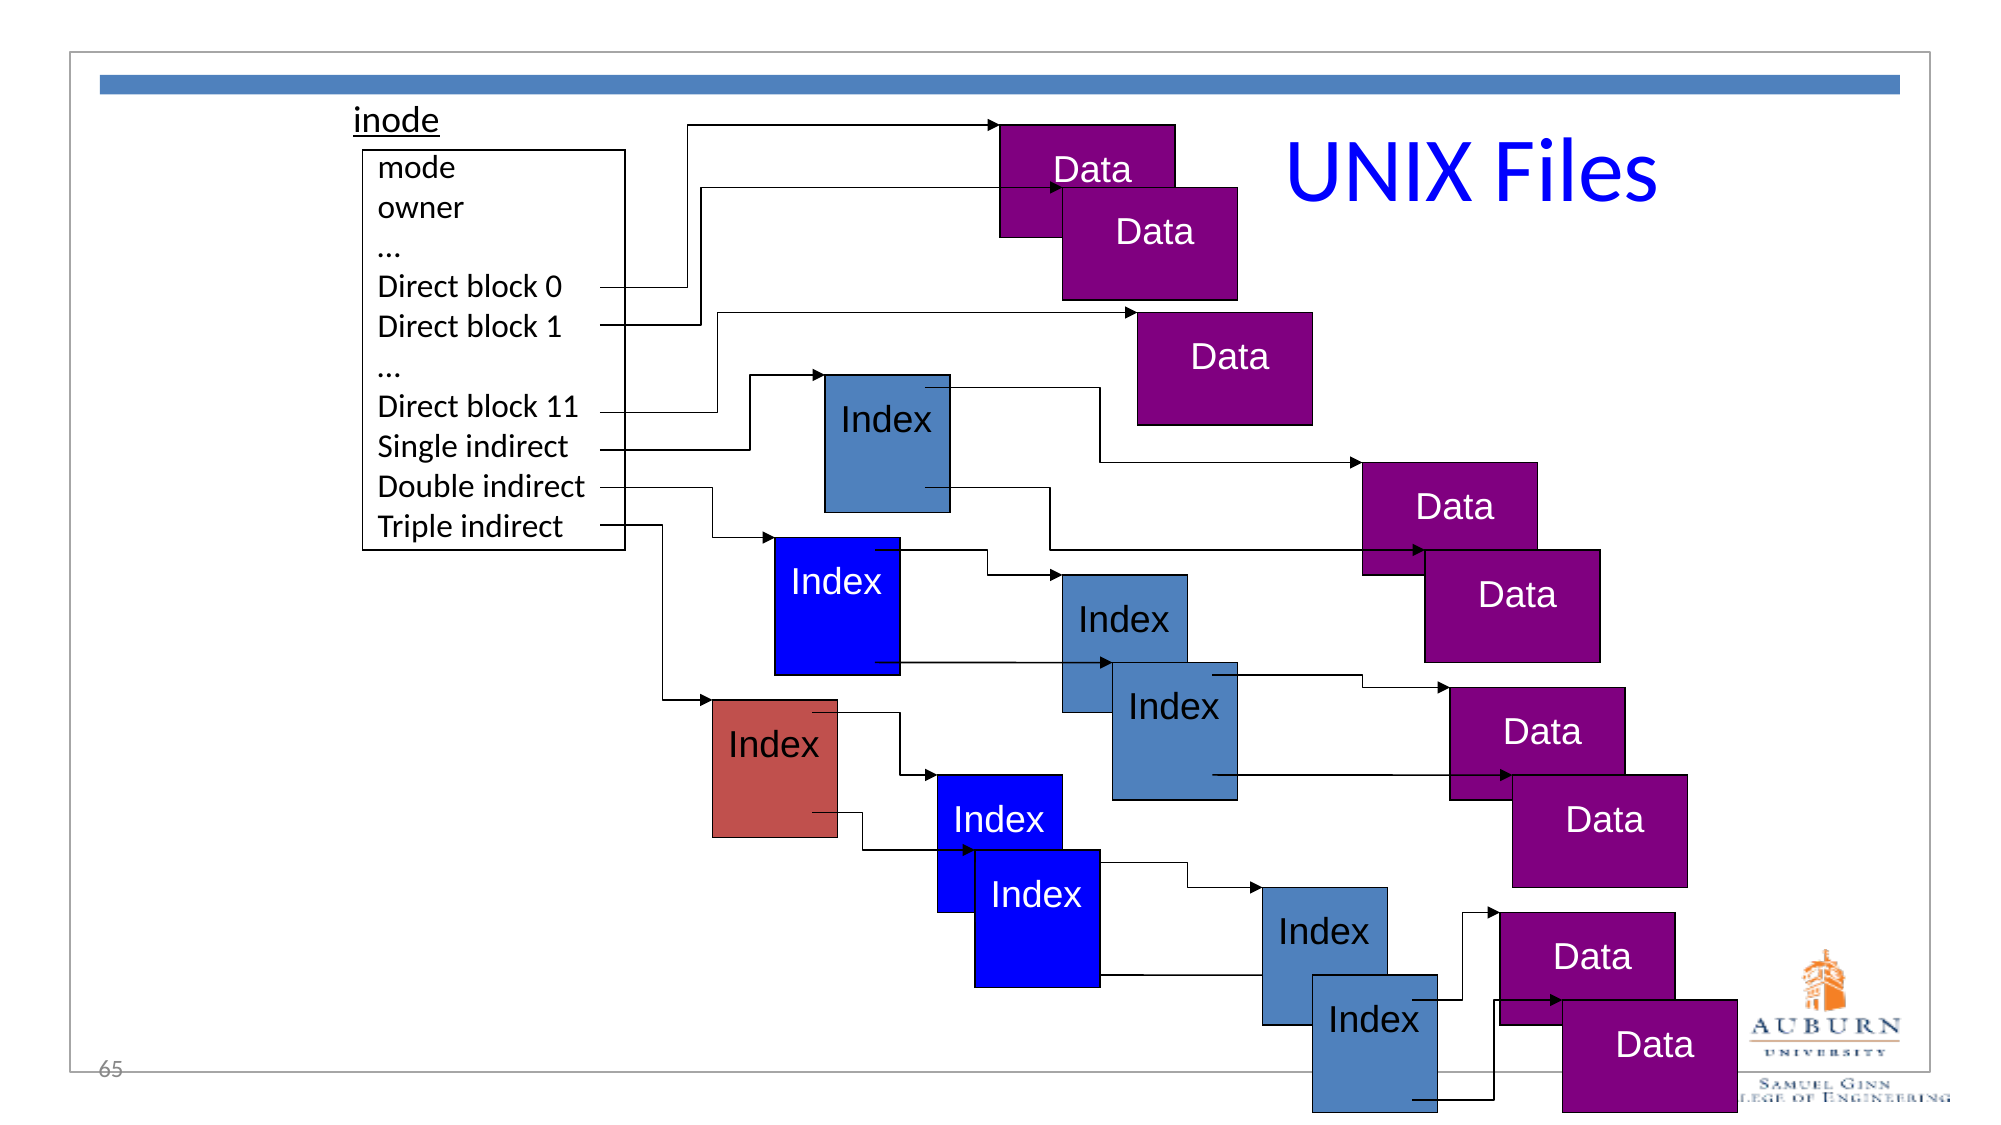

inode
UNIX Files

Data
mode
owner
…
Direct block 0
Direct block 1
…
Direct block 11
Single indirect
Double indirect
Triple indirect

Data

Data

Index

Data

Data

Index

Index

Index

Data

Data

Index

Index

Index

Index

Data

Index

Data
65